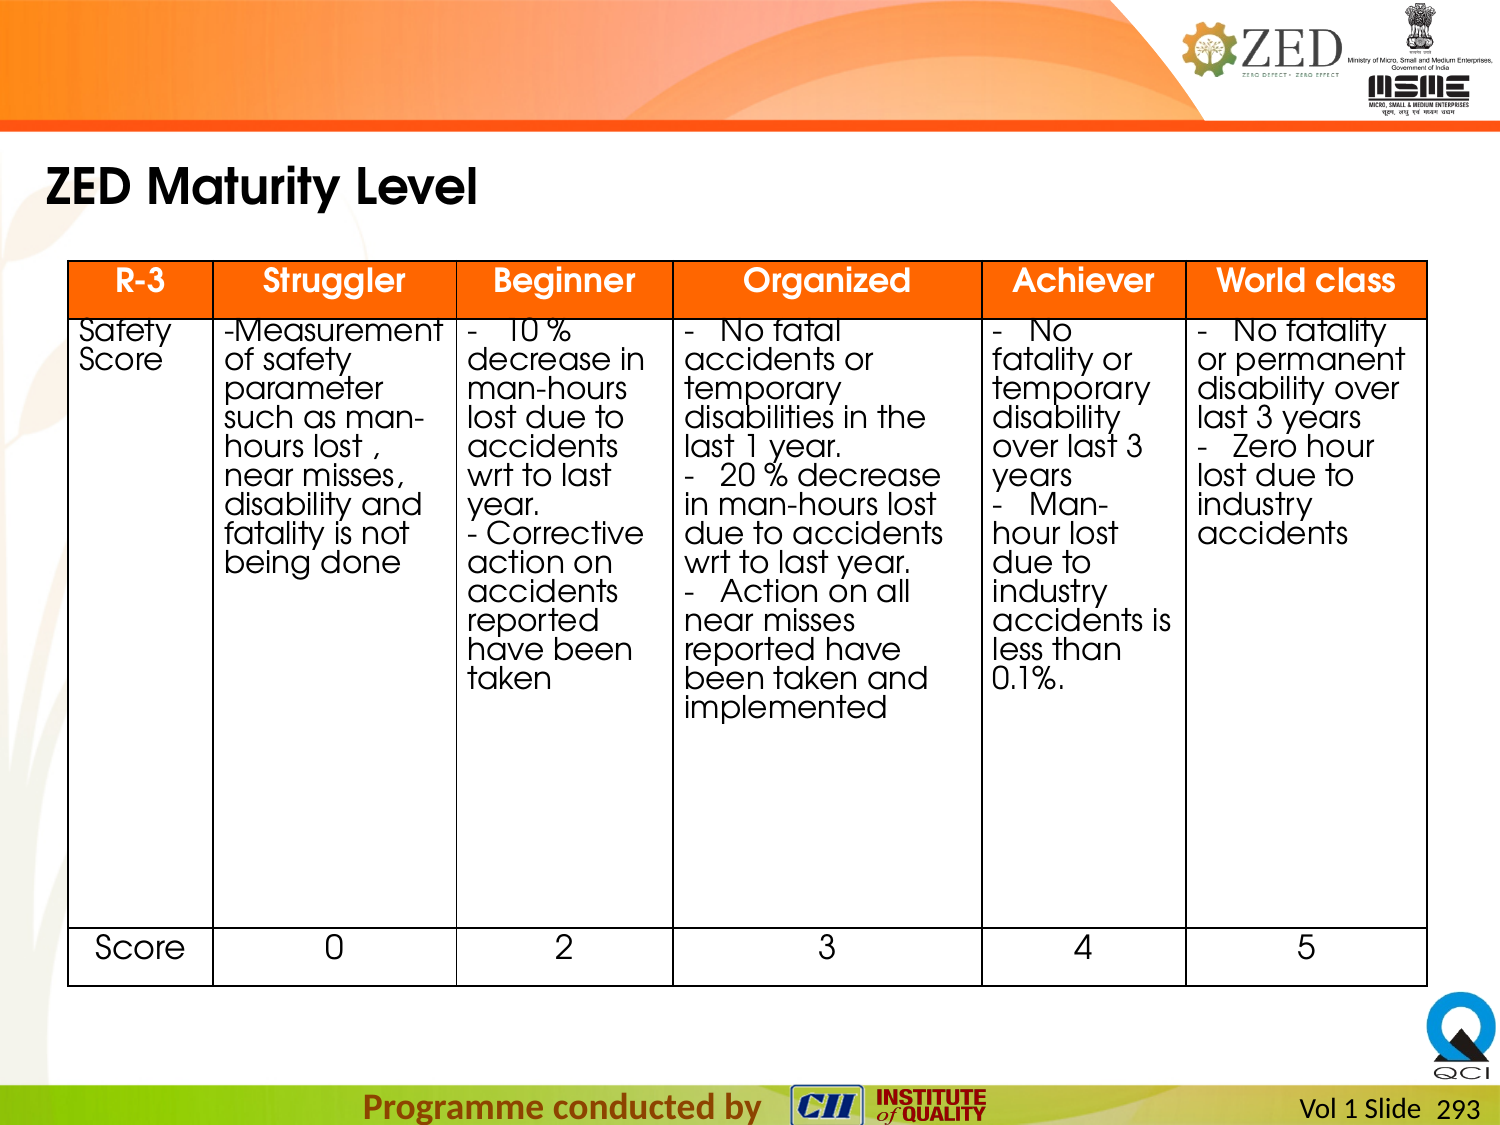

ZED Maturity Level
| R-3 | Struggler | Beginner | Organized | Achiever | World class |
| --- | --- | --- | --- | --- | --- |
| Safety Score | -Measurement of safety parameter such as man-hours lost , near misses, disability and fatality is not being done | -   10 % decrease in man-hours lost due to accidents wrt to last year. - Corrective action on accidents reported have been taken | -   No fatal accidents or temporary disabilities in the last 1 year. -   20 % decrease in man-hours lost due to accidents wrt to last year. -   Action on all near misses reported have been taken and implemented | -   No fatality or temporary disability over last 3 years -   Man-hour lost due to industry accidents is less than 0.1%. | -   No fatality or permanent disability over last 3 years -   Zero hour lost due to industry accidents |
| Score | 0 | 2 | 3 | 4 | 5 |